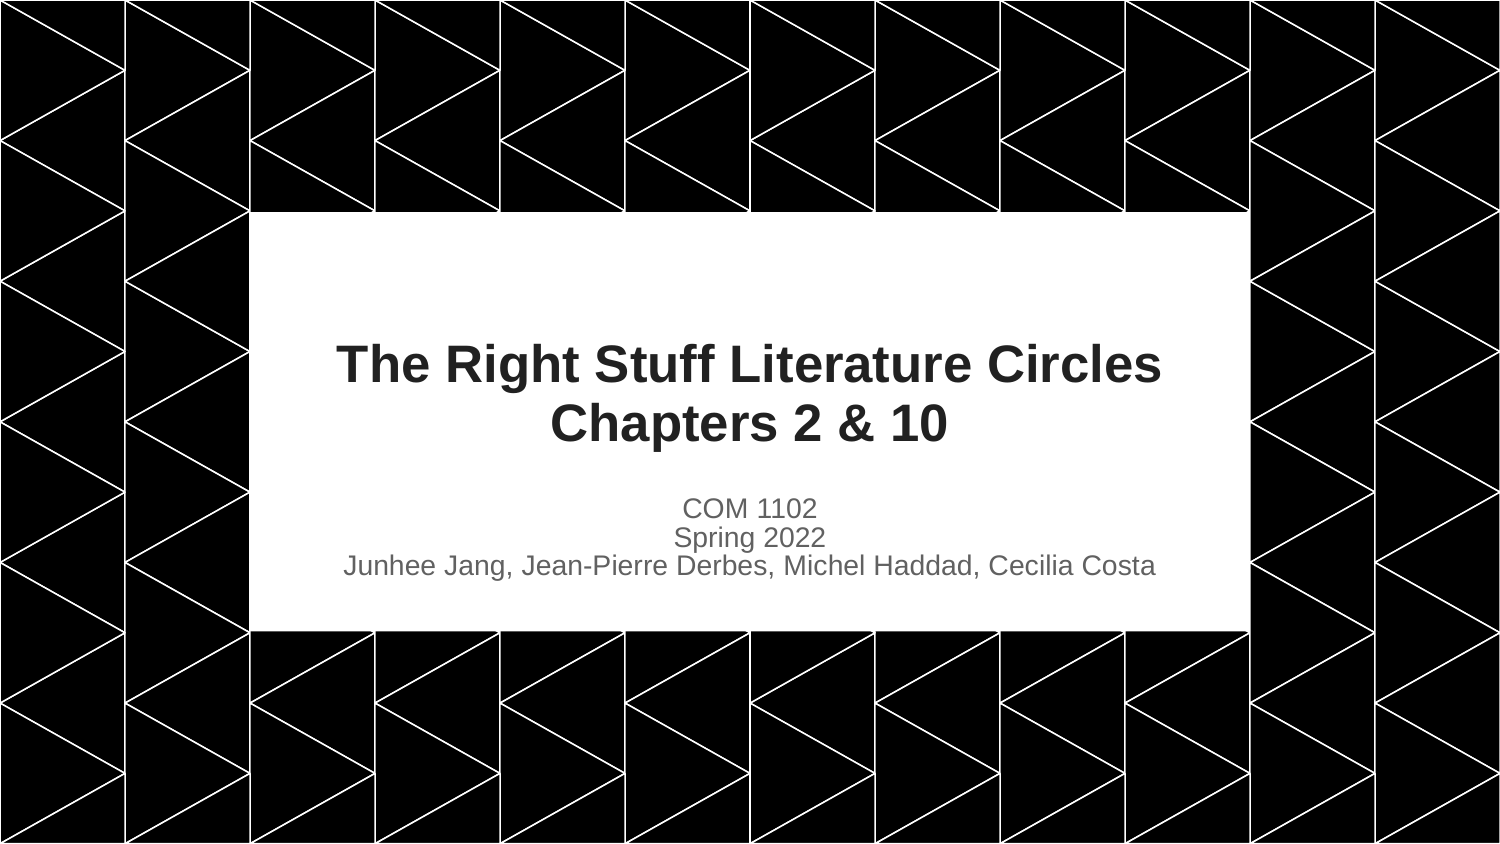

# The Right Stuff Literature Circles
Chapters 2 & 10
COM 1102
Spring 2022
Junhee Jang, Jean-Pierre Derbes, Michel Haddad, Cecilia Costa